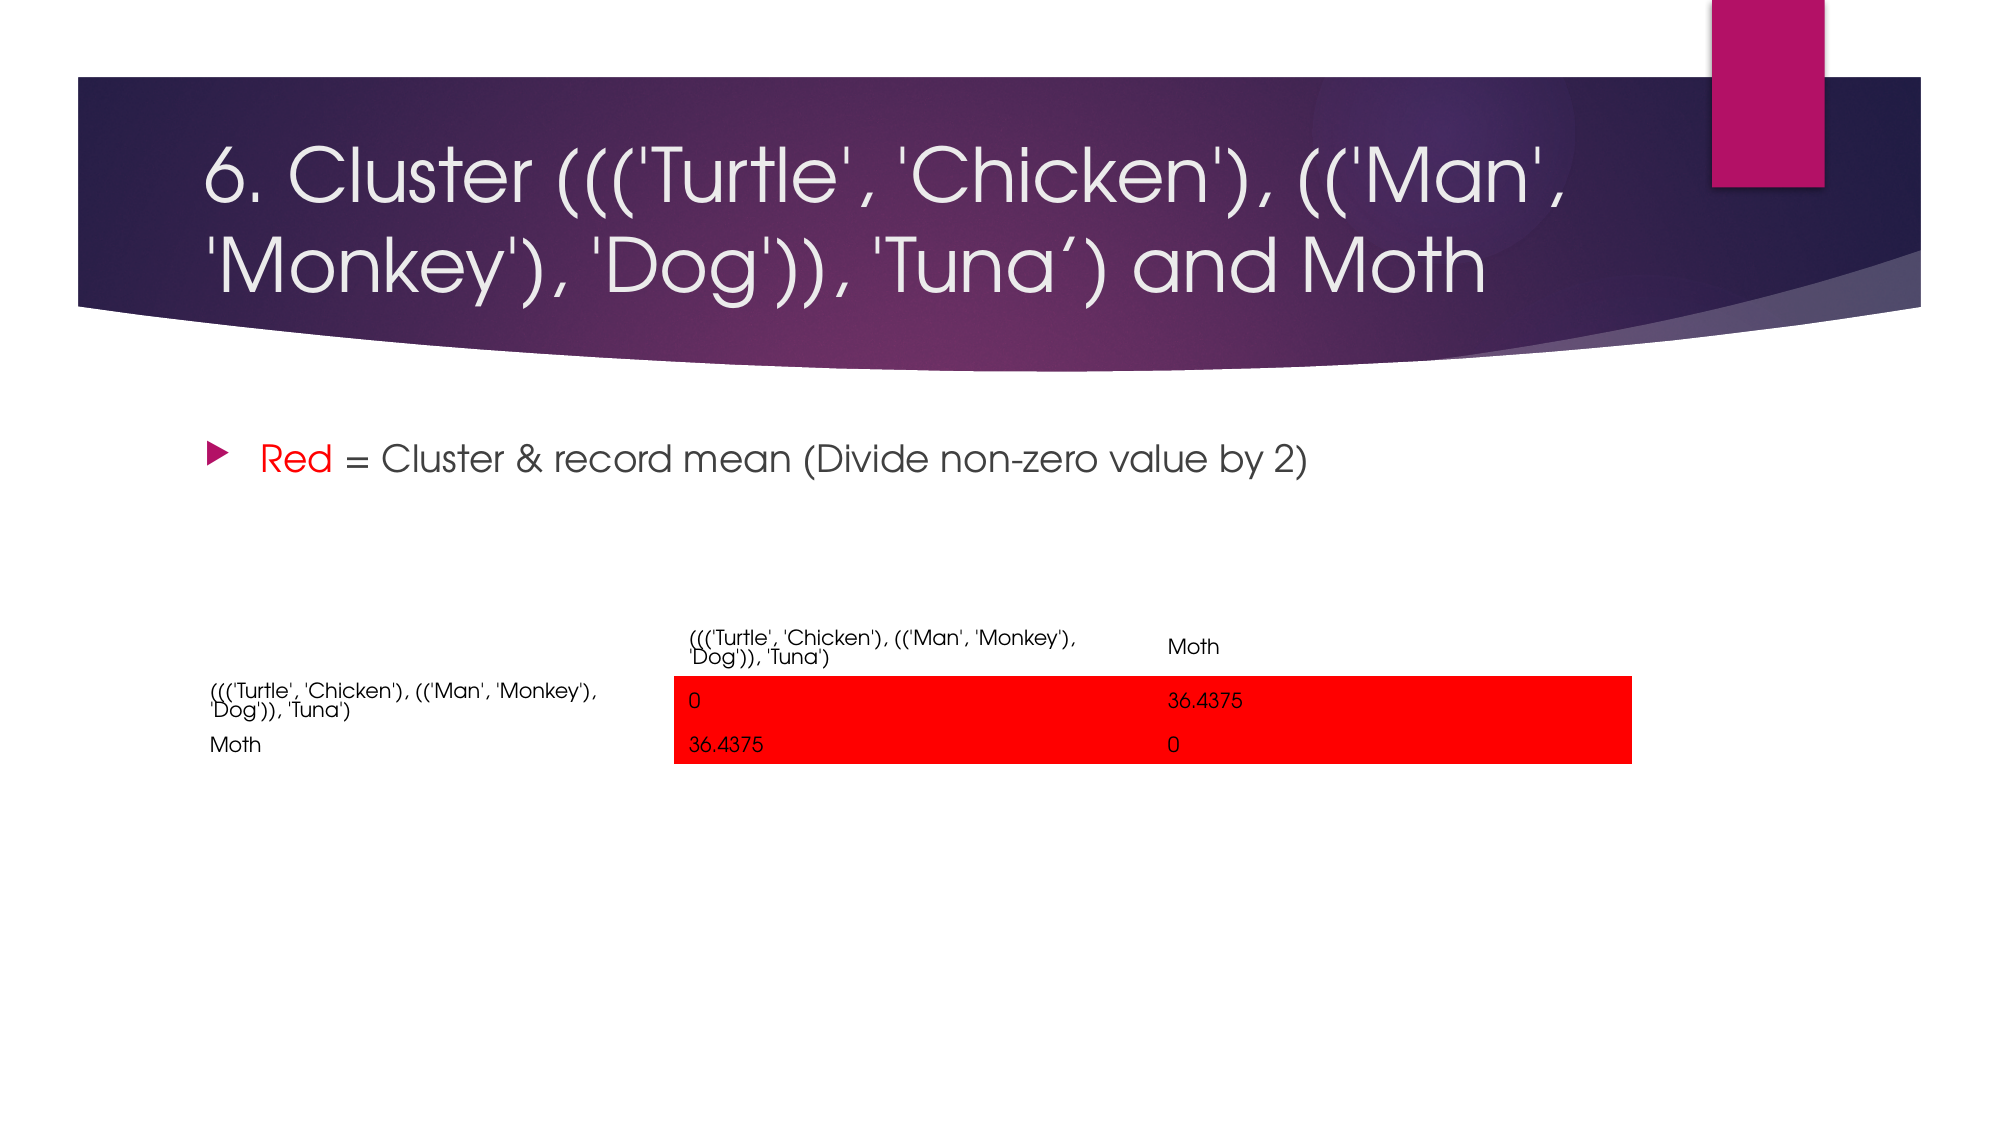

# 6. Cluster ((('Turtle', 'Chicken'), (('Man', 'Monkey'), 'Dog')), 'Tuna’) and Moth
Red = Cluster & record mean (Divide non-zero value by 2)

|  | ((('Turtle', 'Chicken'), (('Man', 'Monkey'), 'Dog')), 'Tuna') | Moth |
| --- | --- | --- |
| ((('Turtle', 'Chicken'), (('Man', 'Monkey'), 'Dog')), 'Tuna') | 0 | 36.4375 |
| Moth | 36.4375 | 0 |